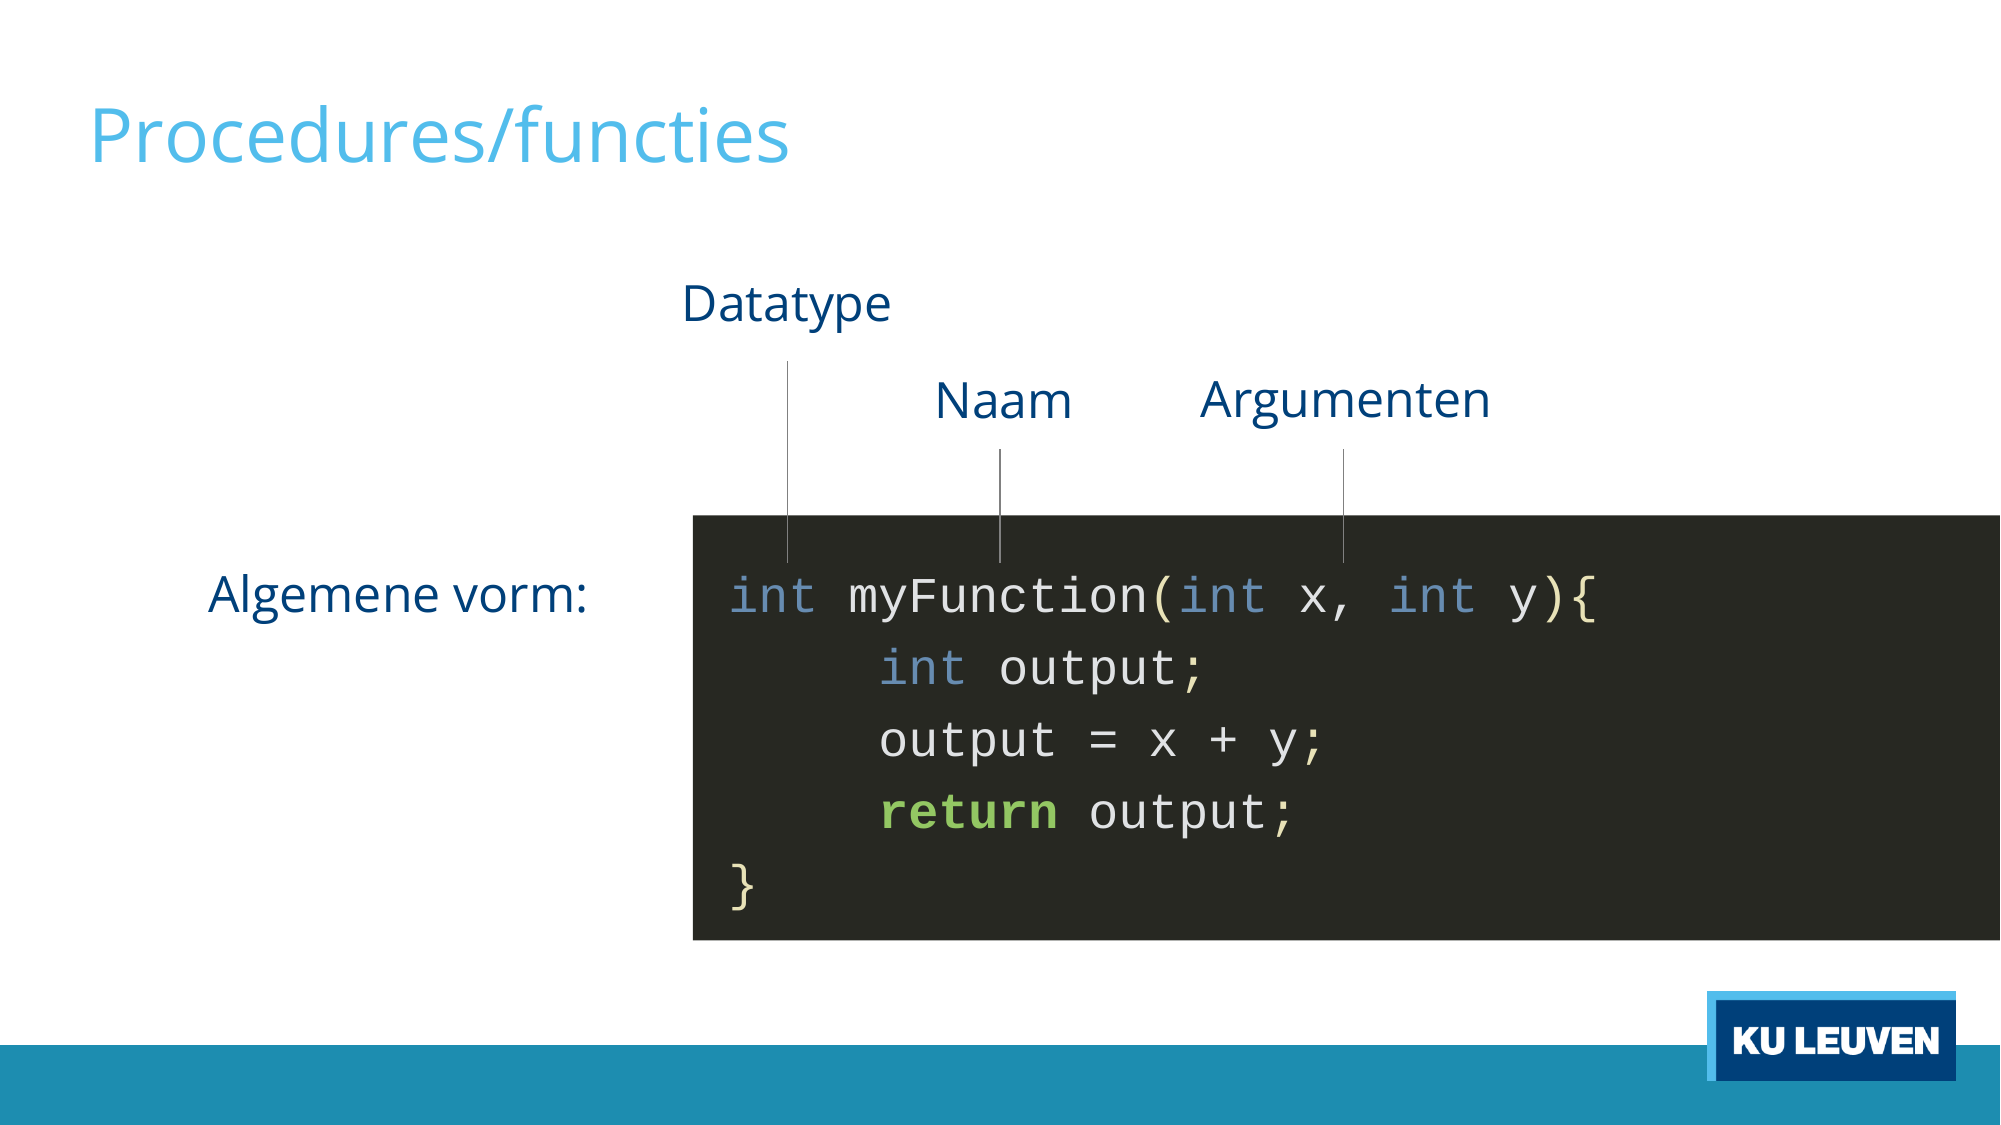

# Procedures/functies
Datatype
Argumenten
Naam

Algemene vorm:
int myFunction(int x, int y){
	int output;
	output = x + y;
	return output;
}